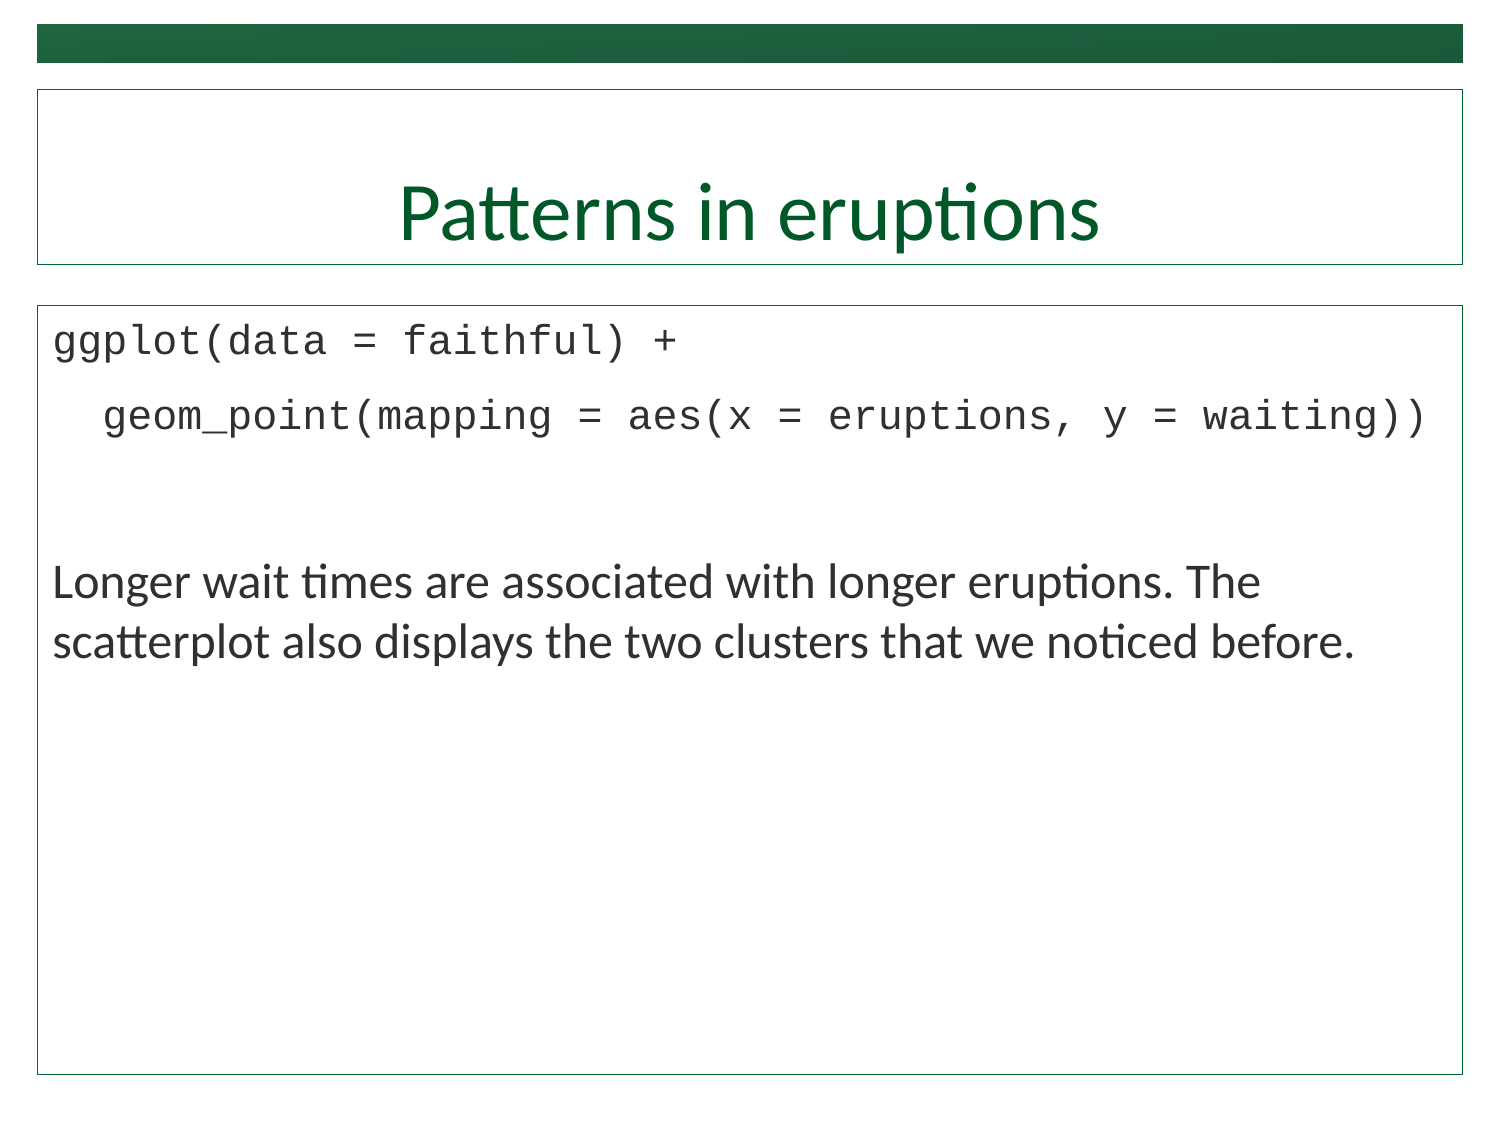

# Patterns in eruptions
ggplot(data = faithful) +
  geom_point(mapping = aes(x = eruptions, y = waiting))

Longer wait times are associated with longer eruptions. The scatterplot also displays the two clusters that we noticed before.